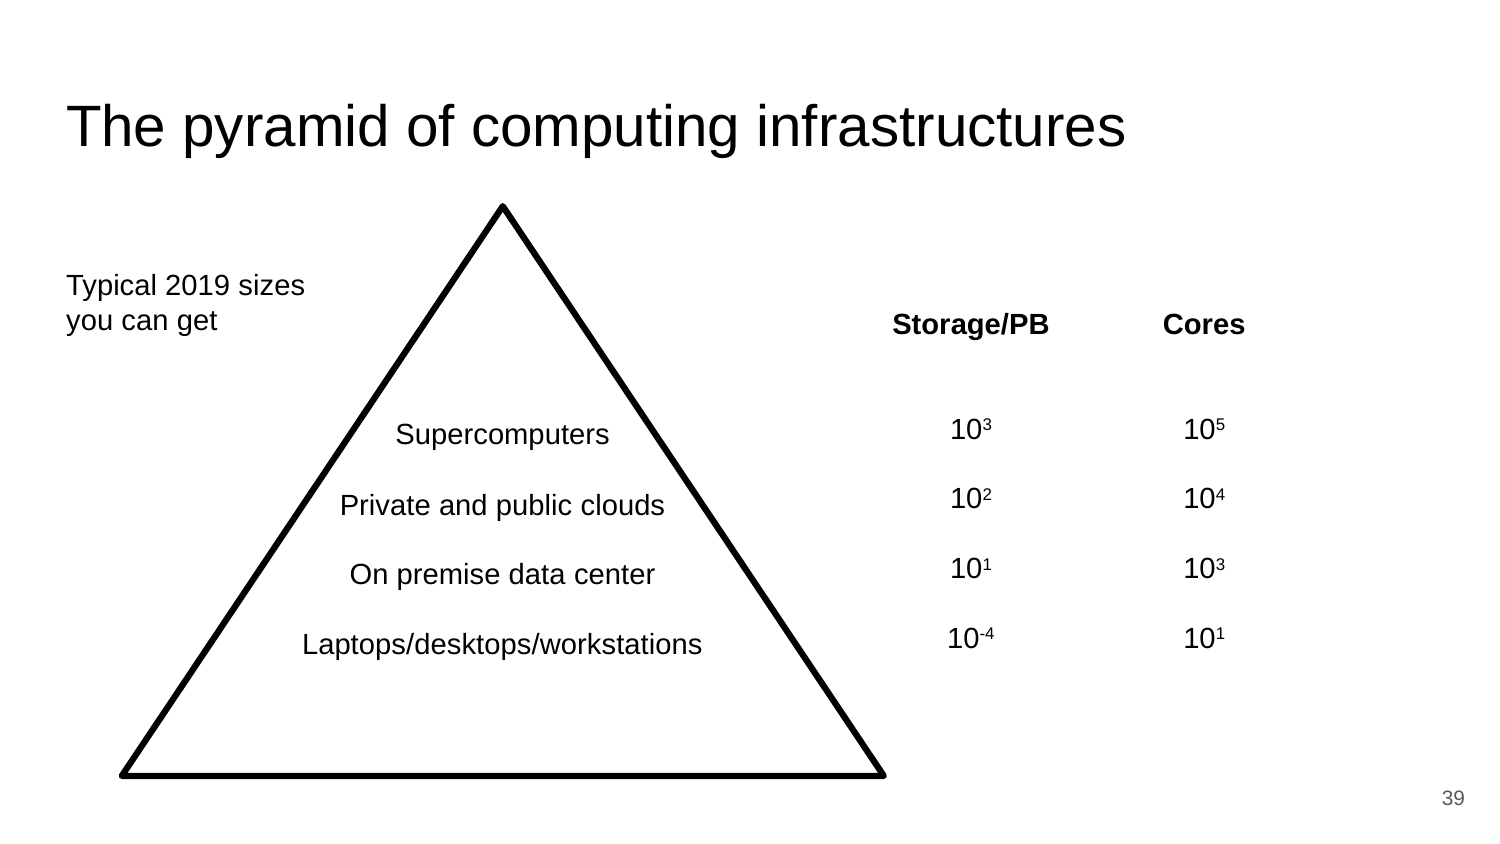

# The pyramid of computing infrastructures

Storage/PB

103

102

101

10-4

Cores

105

104

103

101
Typical 2019 sizes you can get
Supercomputers

Private and public clouds

On premise data center

Laptops/desktops/workstations

39